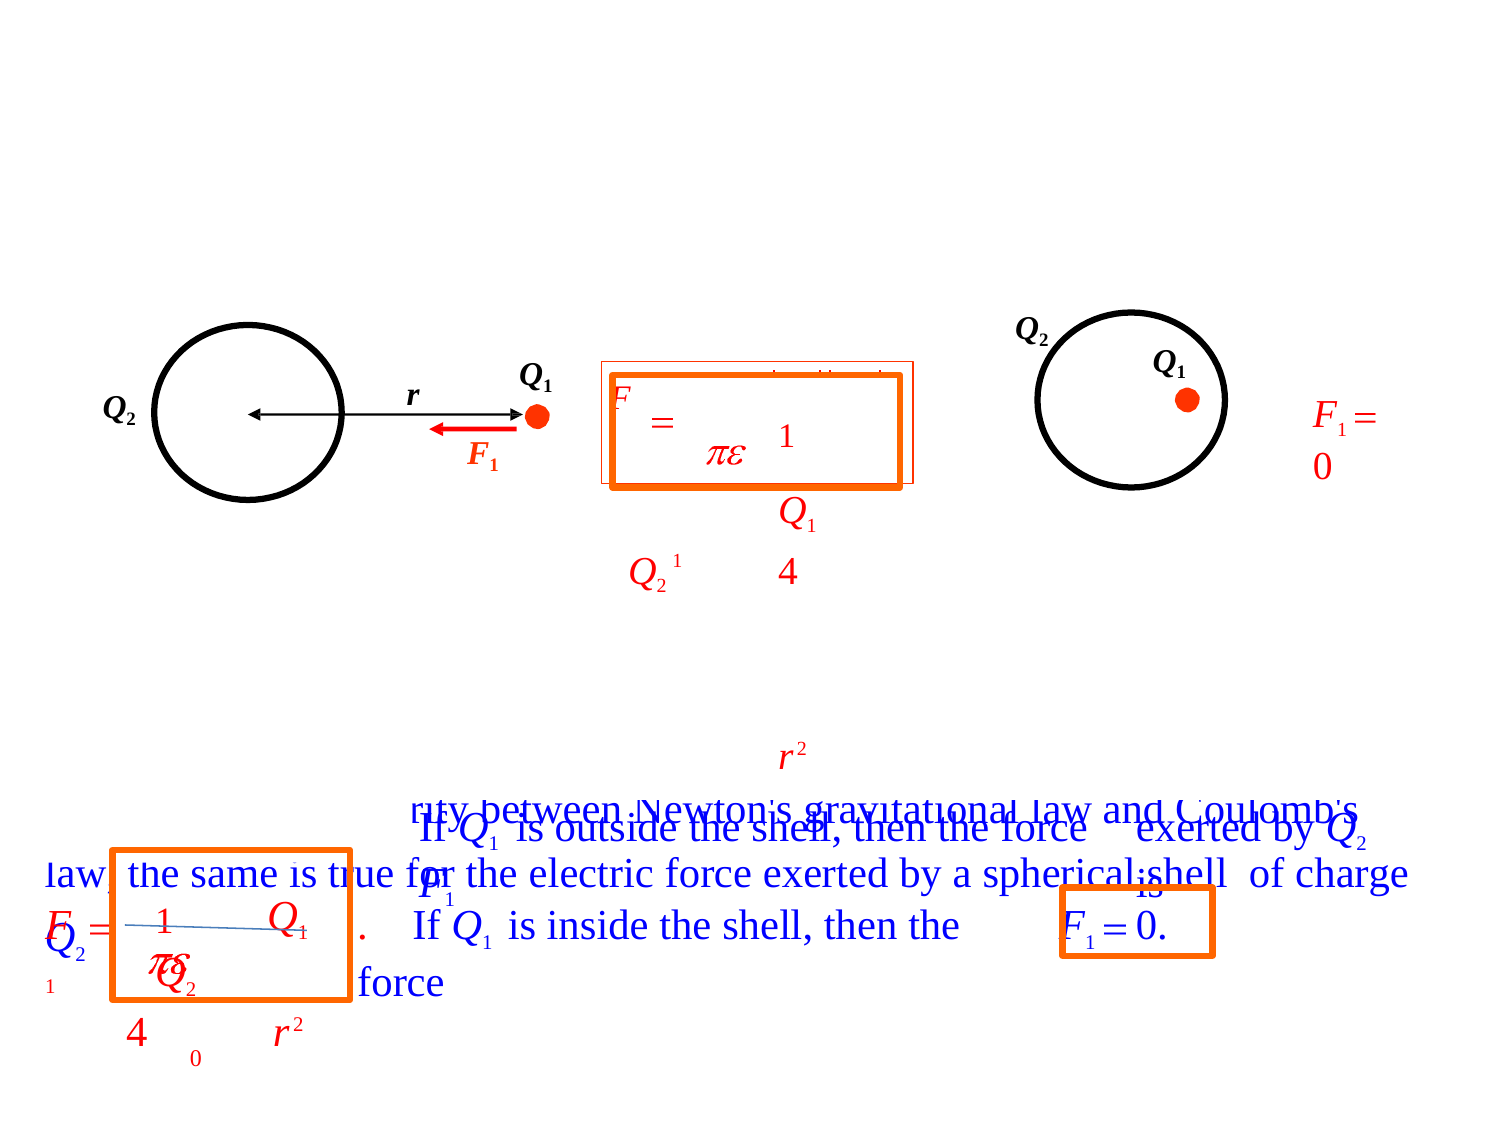

Q2

Q1
Q1
F		1	Q1   Q2 1	4			r2
0
The gravitational force that a uniform shell of mass m2   exerts on a particle of mass m1

that is outside the shell is given by the the equation	F	G mm1	2	.
1	r2

It is as if the shell's mass m2   were all concentrated at the shell center. If m1  is inside the shell, the net force exerted by m2   is zero.
Because of the similarity between Newton's gravitational law and Coulomb's law, the same is true for the electric force exerted by a spherical shell  of charge Q2

r

Q2

F1	0

F1

on a point charge Q1.
If Q1   is outside the shell, then the force F1
exerted by Q2   is

1	Q1   Q2

4	r2
0

F1
.	If Q1  is inside the shell, then the force
F1	0.